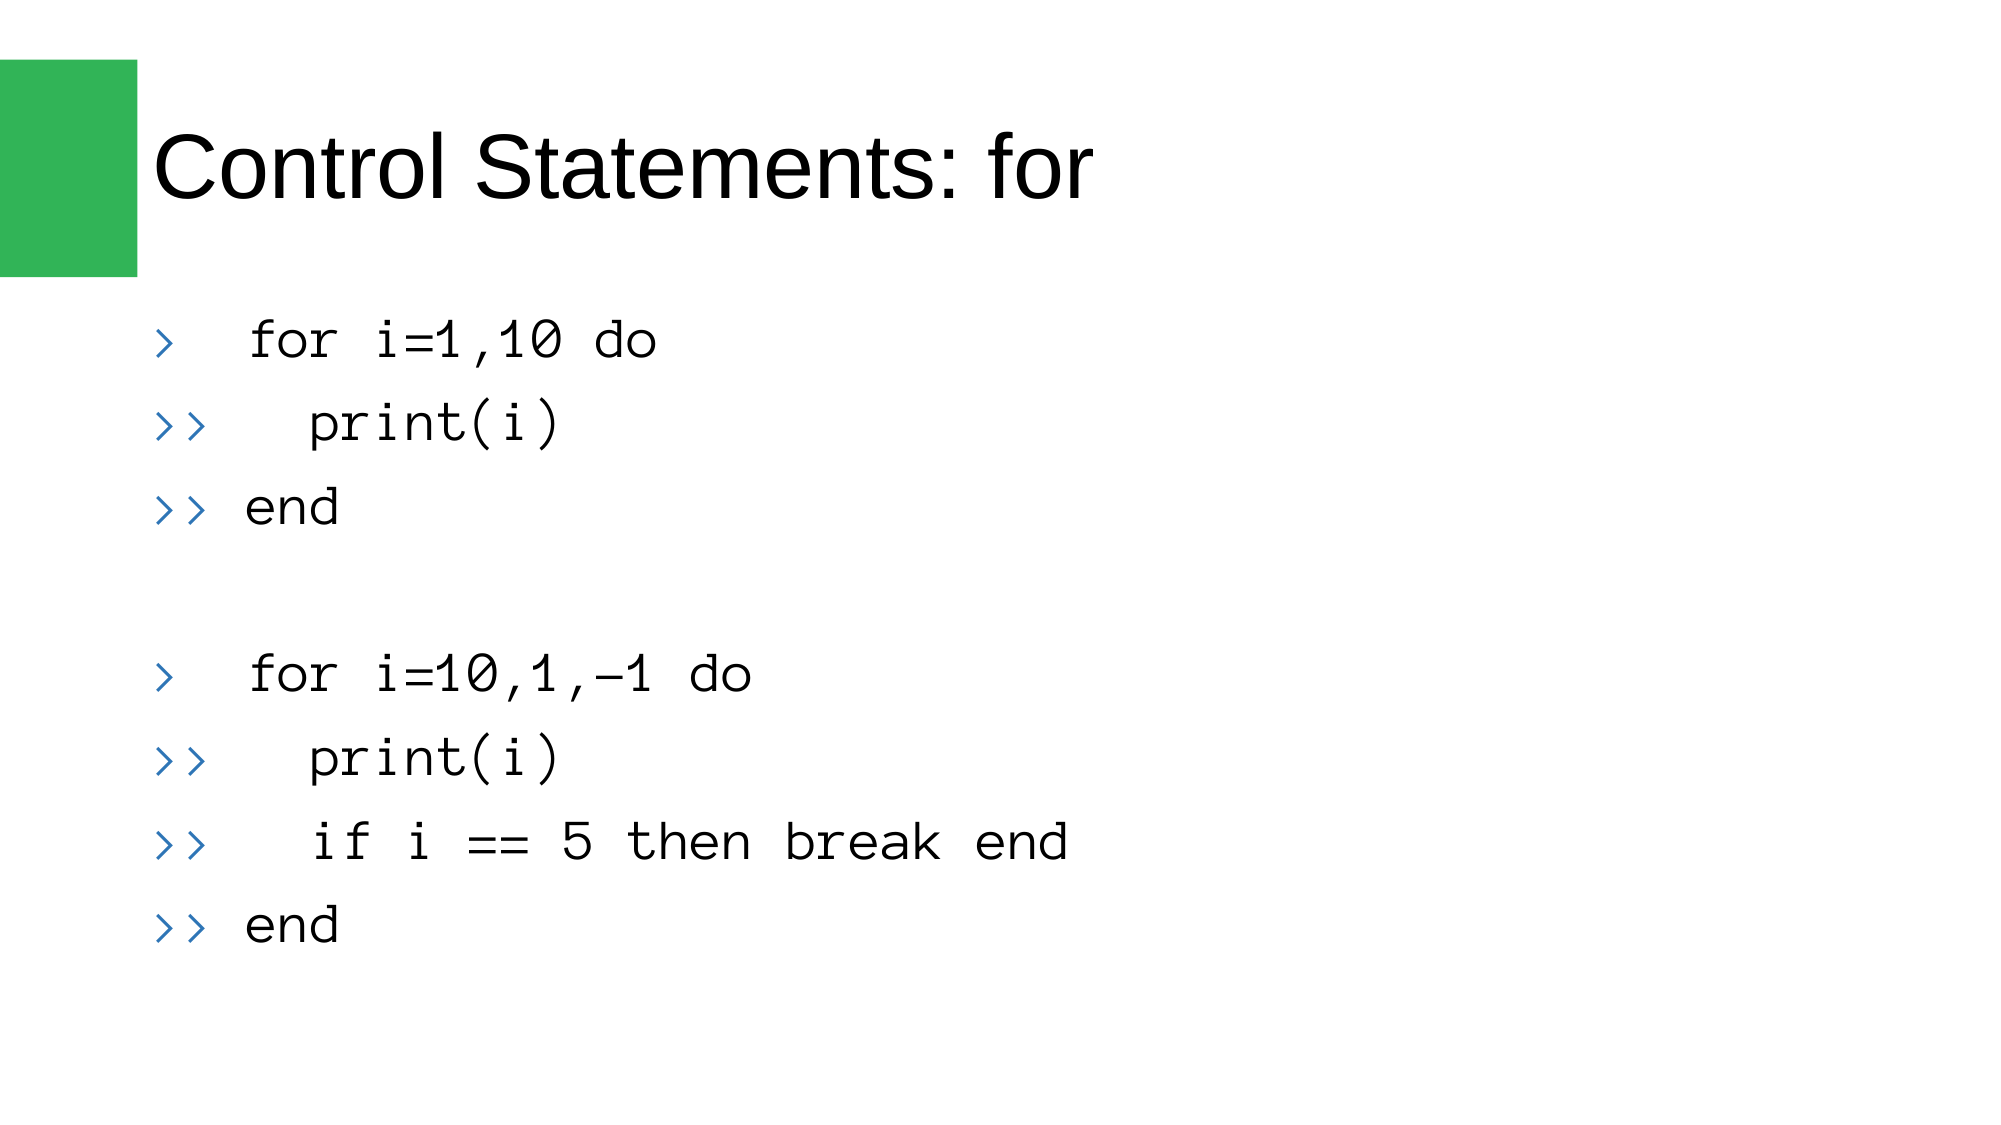

# Control Statements: for
>  for i=1,10 do
>>   print(i)
>> end

>  for i=10,1,-1 do
>>   print(i)
>>   if i == 5 then break end
>> end